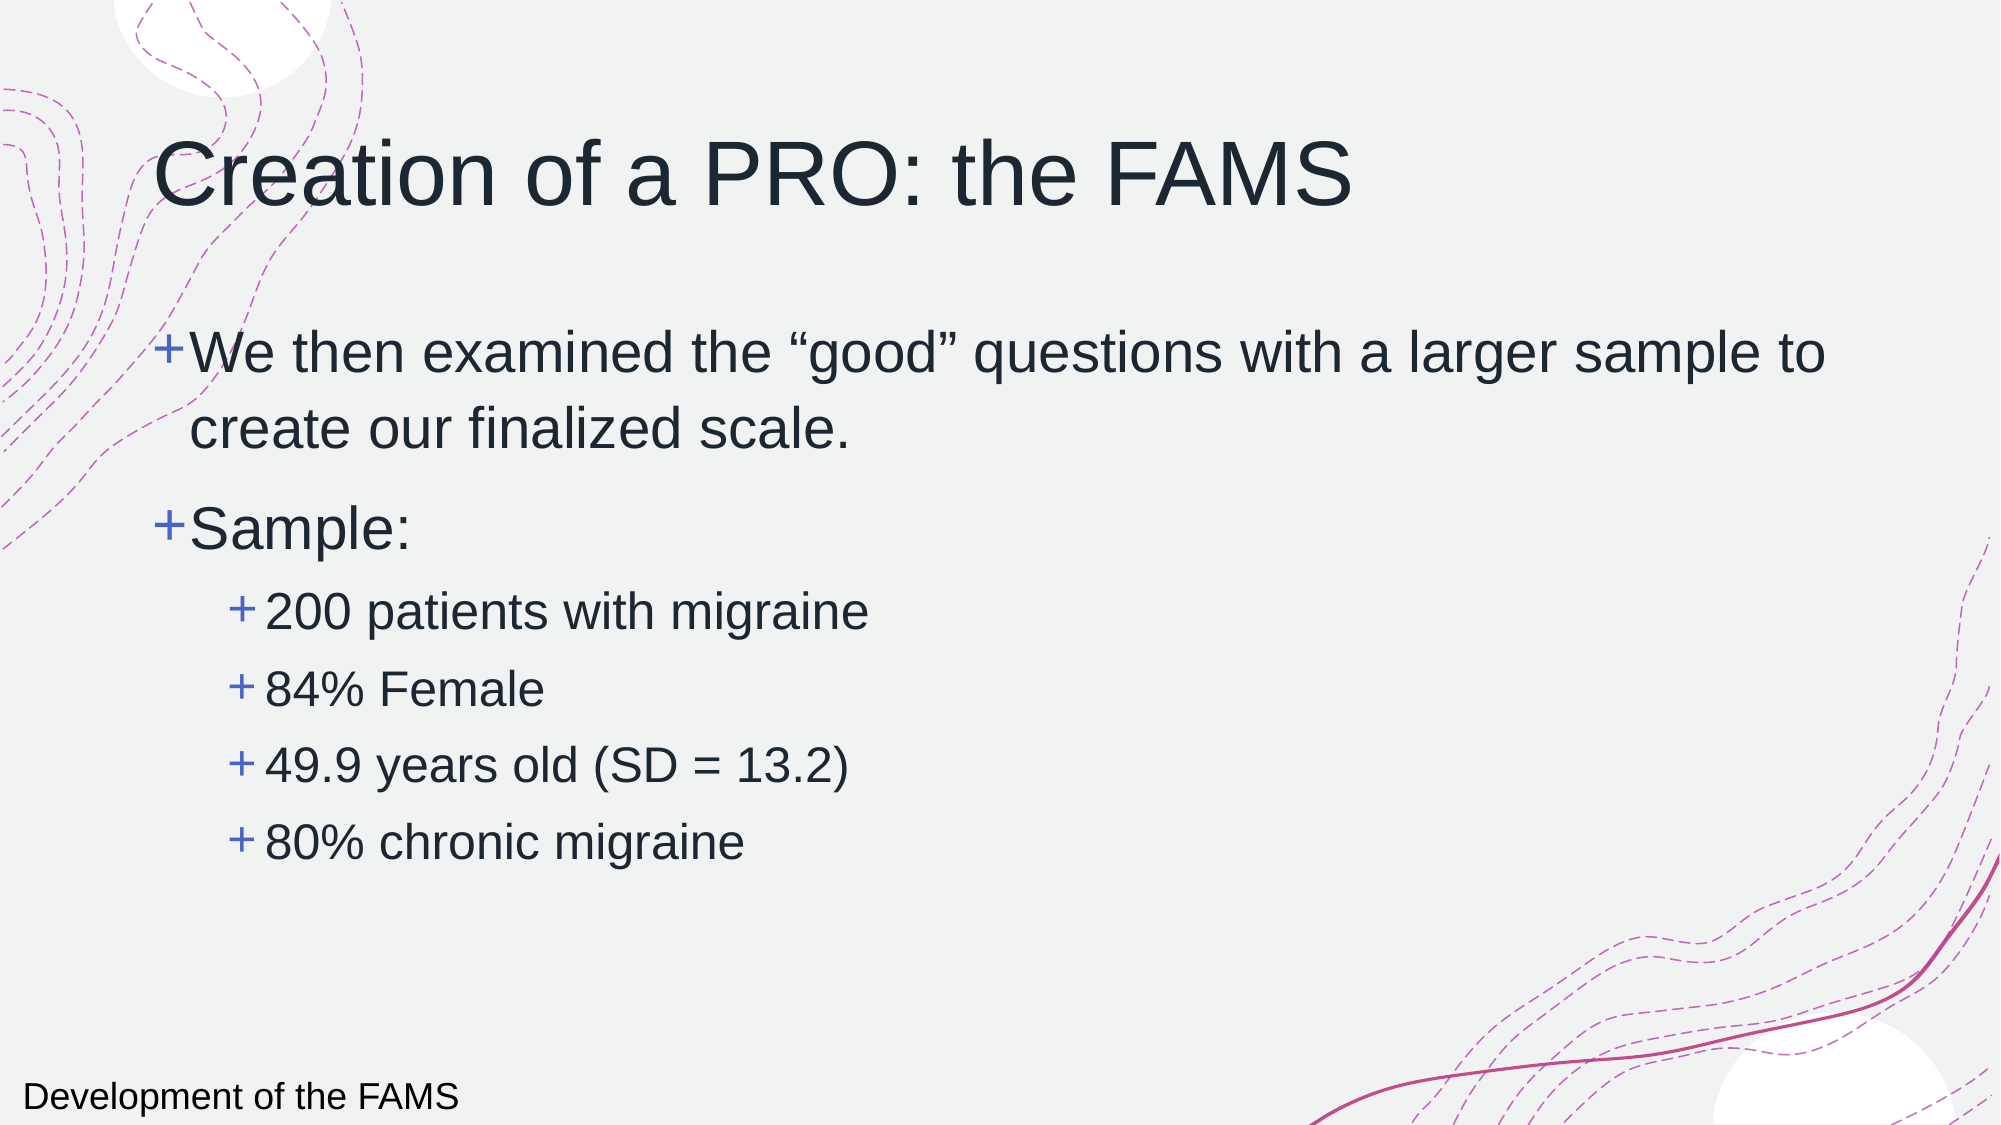

# Creation of a PRO: the FAMS
We then examined the “good” questions with a larger sample to create our finalized scale.
Sample:
200 patients with migraine
84% Female
49.9 years old (SD = 13.2)
80% chronic migraine
Development of the FAMS